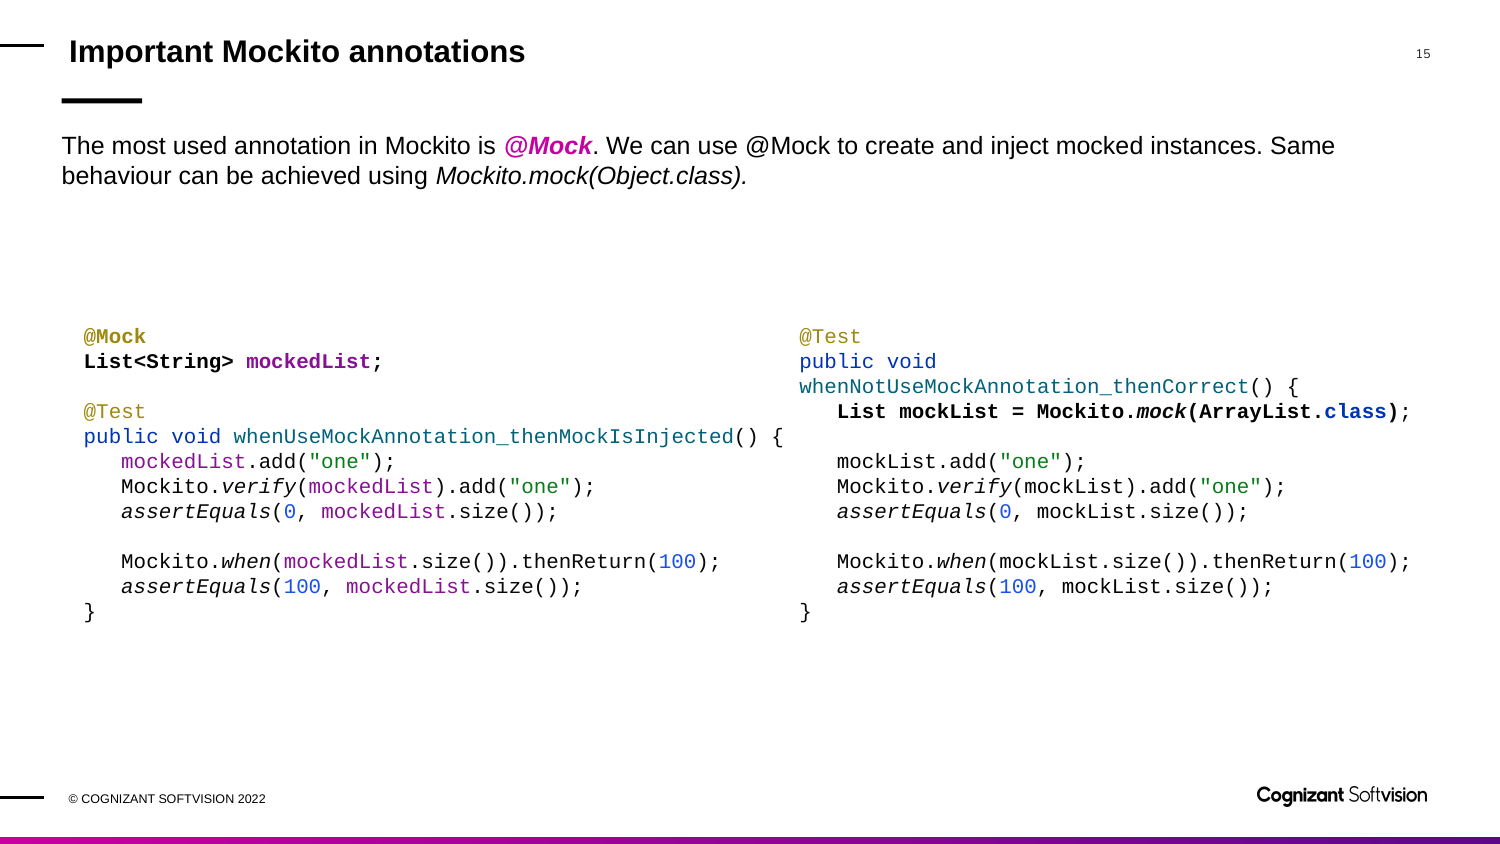

# Important Mockito annotations

The most used annotation in Mockito is @Mock. We can use @Mock to create and inject mocked instances. Same behaviour can be achieved using Mockito.mock(Object.class).
@Mock
List<String> mockedList;

@Test
public void whenUseMockAnnotation_thenMockIsInjected() {
   mockedList.add("one");
   Mockito.verify(mockedList).add("one");
   assertEquals(0, mockedList.size());

   Mockito.when(mockedList.size()).thenReturn(100);
   assertEquals(100, mockedList.size());
}

@Test
public void whenNotUseMockAnnotation_thenCorrect() {
   List mockList = Mockito.mock(ArrayList.class);

   mockList.add("one");
   Mockito.verify(mockList).add("one");
   assertEquals(0, mockList.size());

   Mockito.when(mockList.size()).thenReturn(100);
   assertEquals(100, mockList.size());
}